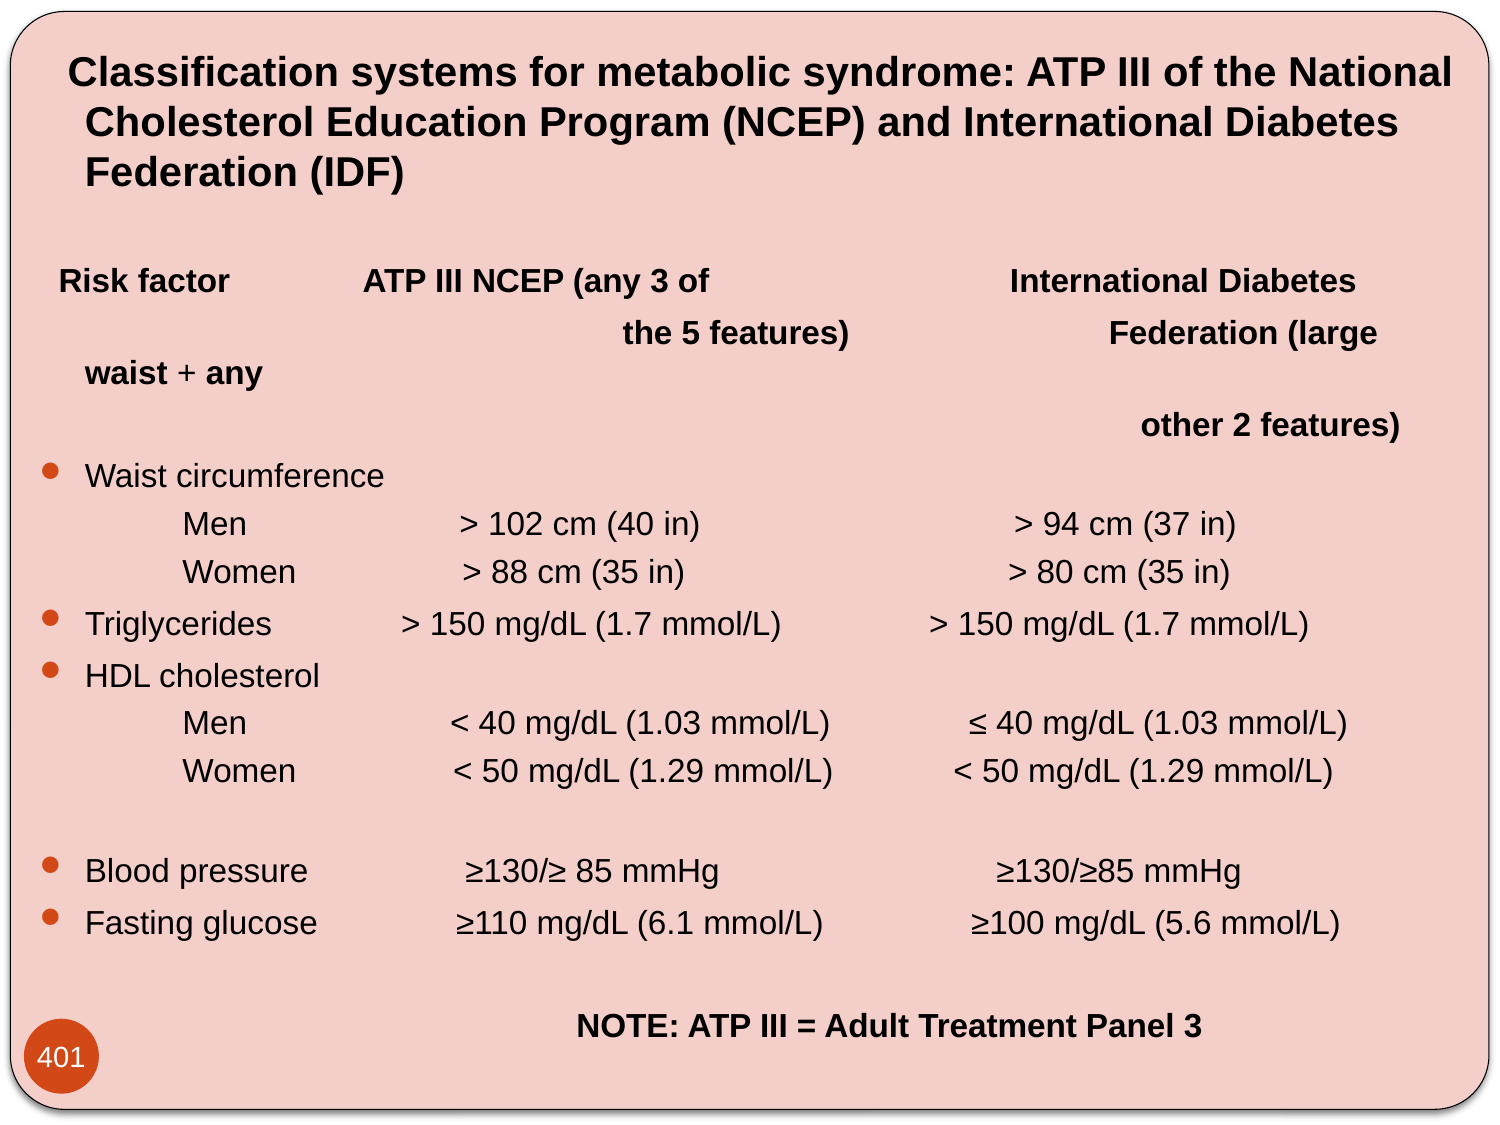

Classification systems for metabolic syndrome: ATP III of the National Cholesterol Education Program (NCEP) and International Diabetes Federation (IDF)

  Risk factor	              ATP III NCEP (any 3 of	                   International Diabetes
                                                               the 5 features)                            Federation (large waist + any
                                                                                                                       other 2 features)
Waist circumference
Men                       > 102 cm (40 in)                                  > 94 cm (37 in)
Women                  > 88 cm (35 in)                                   > 80 cm (35 in)
Triglycerides              > 150 mg/dL (1.7 mmol/L)                > 150 mg/dL (1.7 mmol/L)
HDL cholesterol
Men                      < 40 mg/dL (1.03 mmol/L)               ≤ 40 mg/dL (1.03 mmol/L)
Women                 < 50 mg/dL (1.29 mmol/L)             < 50 mg/dL (1.29 mmol/L)

Blood pressure                 ≥130/≥ 85 mmHg                              ≥130/≥85 mmHg
Fasting glucose               ≥110 mg/dL (6.1 mmol/L)                ≥100 mg/dL (5.6 mmol/L)

                                                          NOTE: ATP III = Adult Treatment Panel 3
401